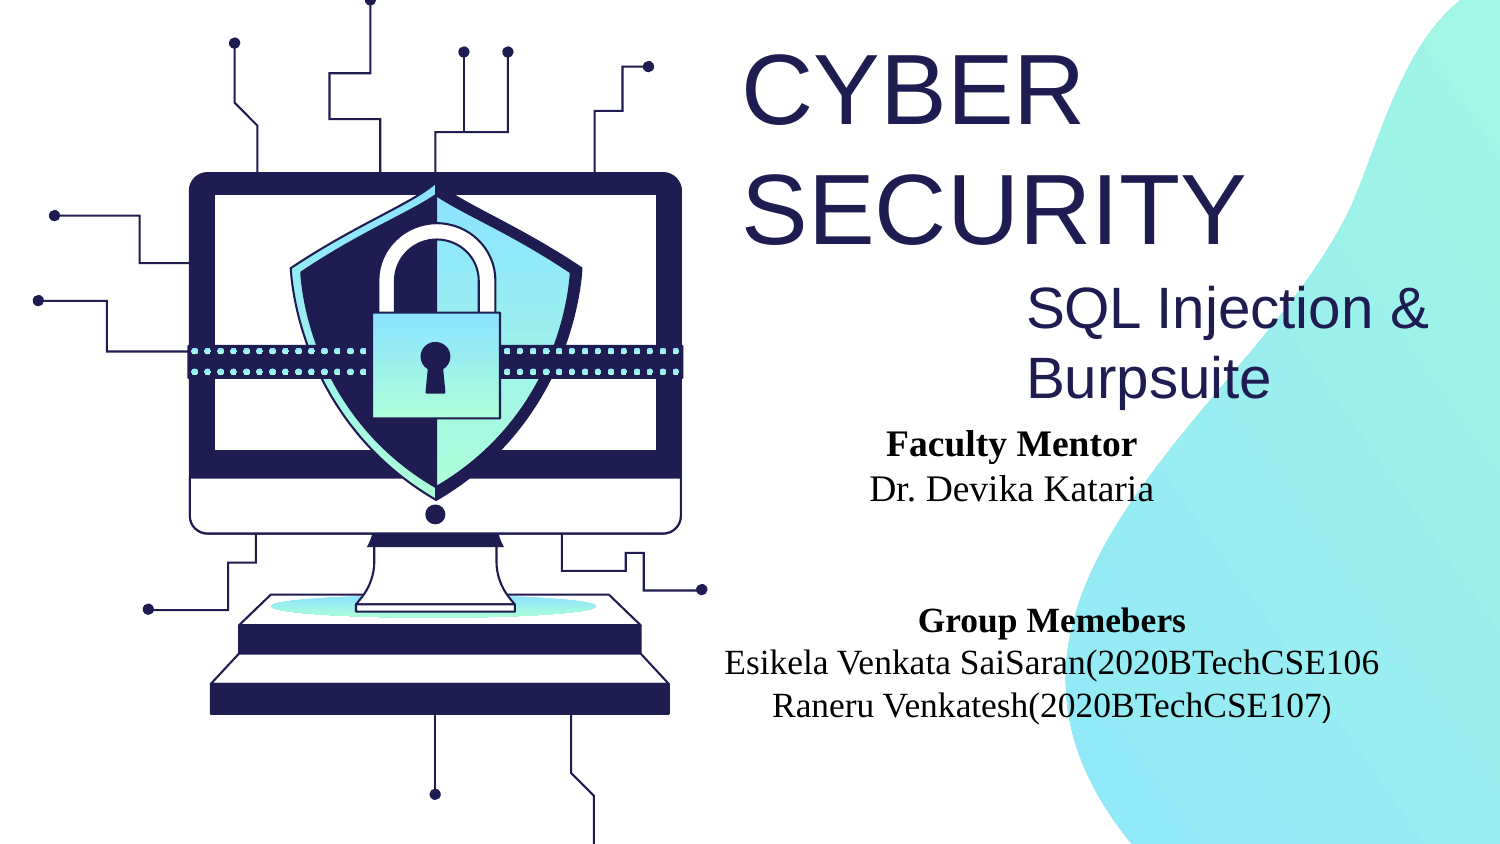

# CYBER SECURITY

SQL Injection & Burpsuite
Faculty Mentor
Dr. Devika Kataria

Group Memebers
Esikela Venkata SaiSaran(2020BTechCSE106
Raneru Venkatesh(2020BTechCSE107)